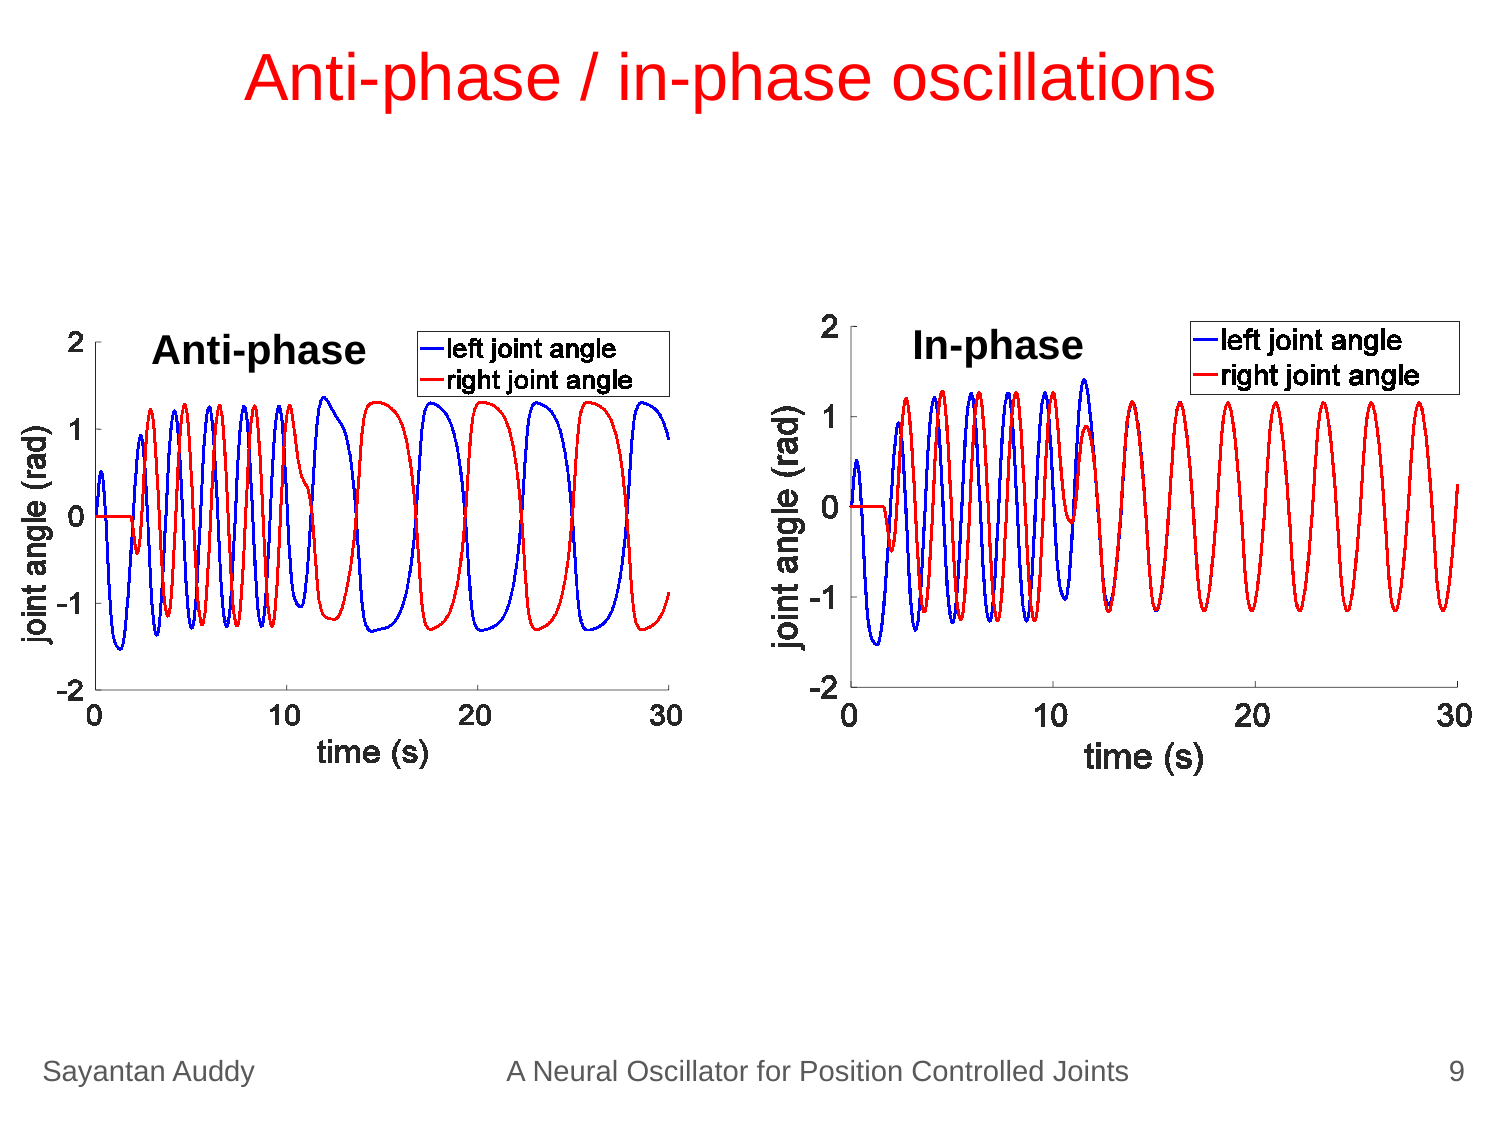

# Anti-phase / in-phase oscillations

In-phase

Anti-phase
Sayantan Auddy
A Neural Oscillator for Position Controlled Joints
9